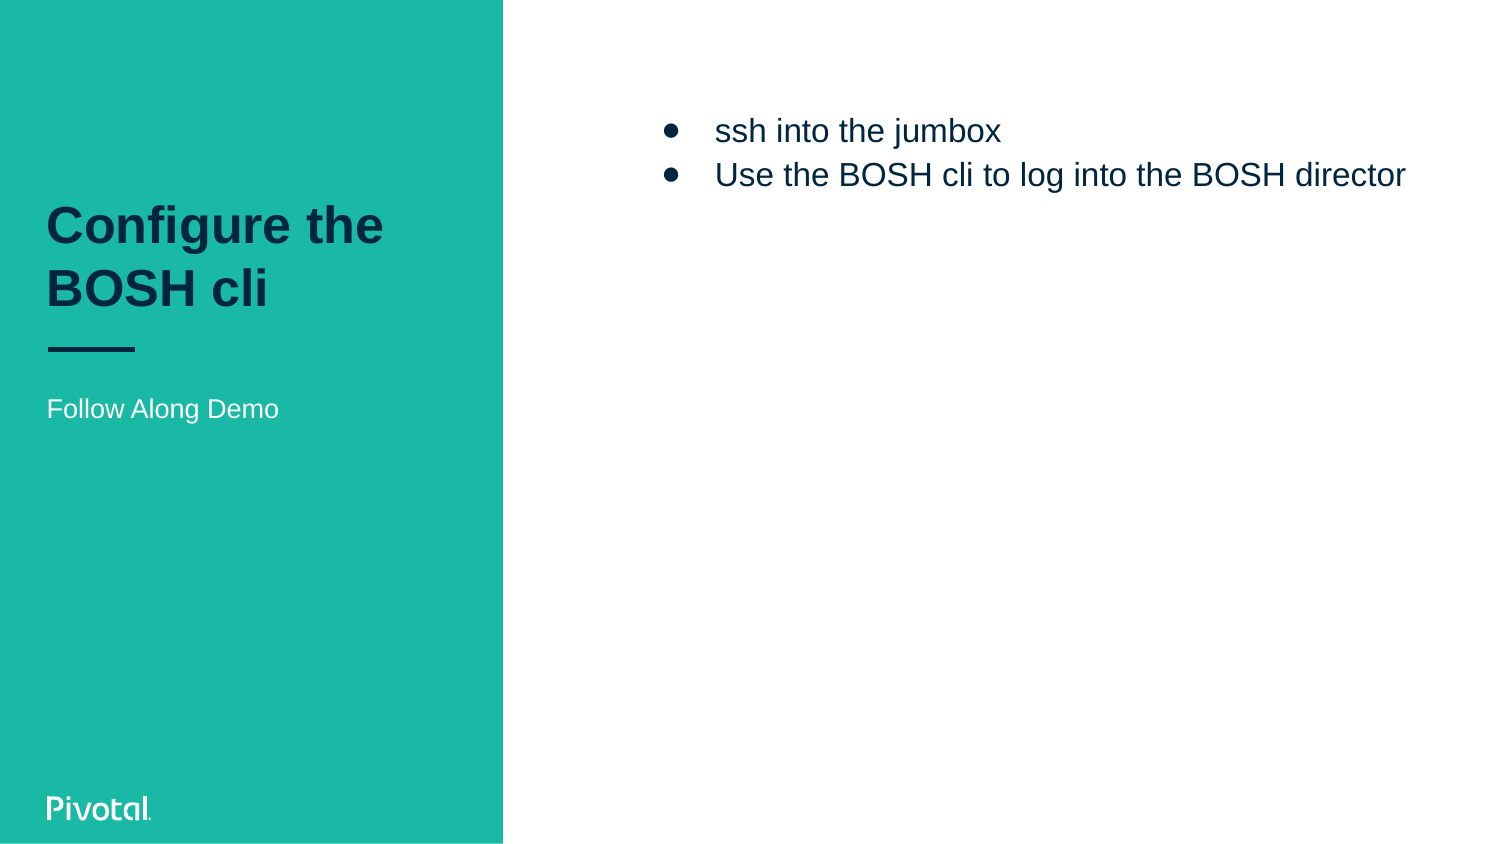

# Configure the BOSH cli
ssh into the jumbox
Use the BOSH cli to log into the BOSH director

Follow Along Demo